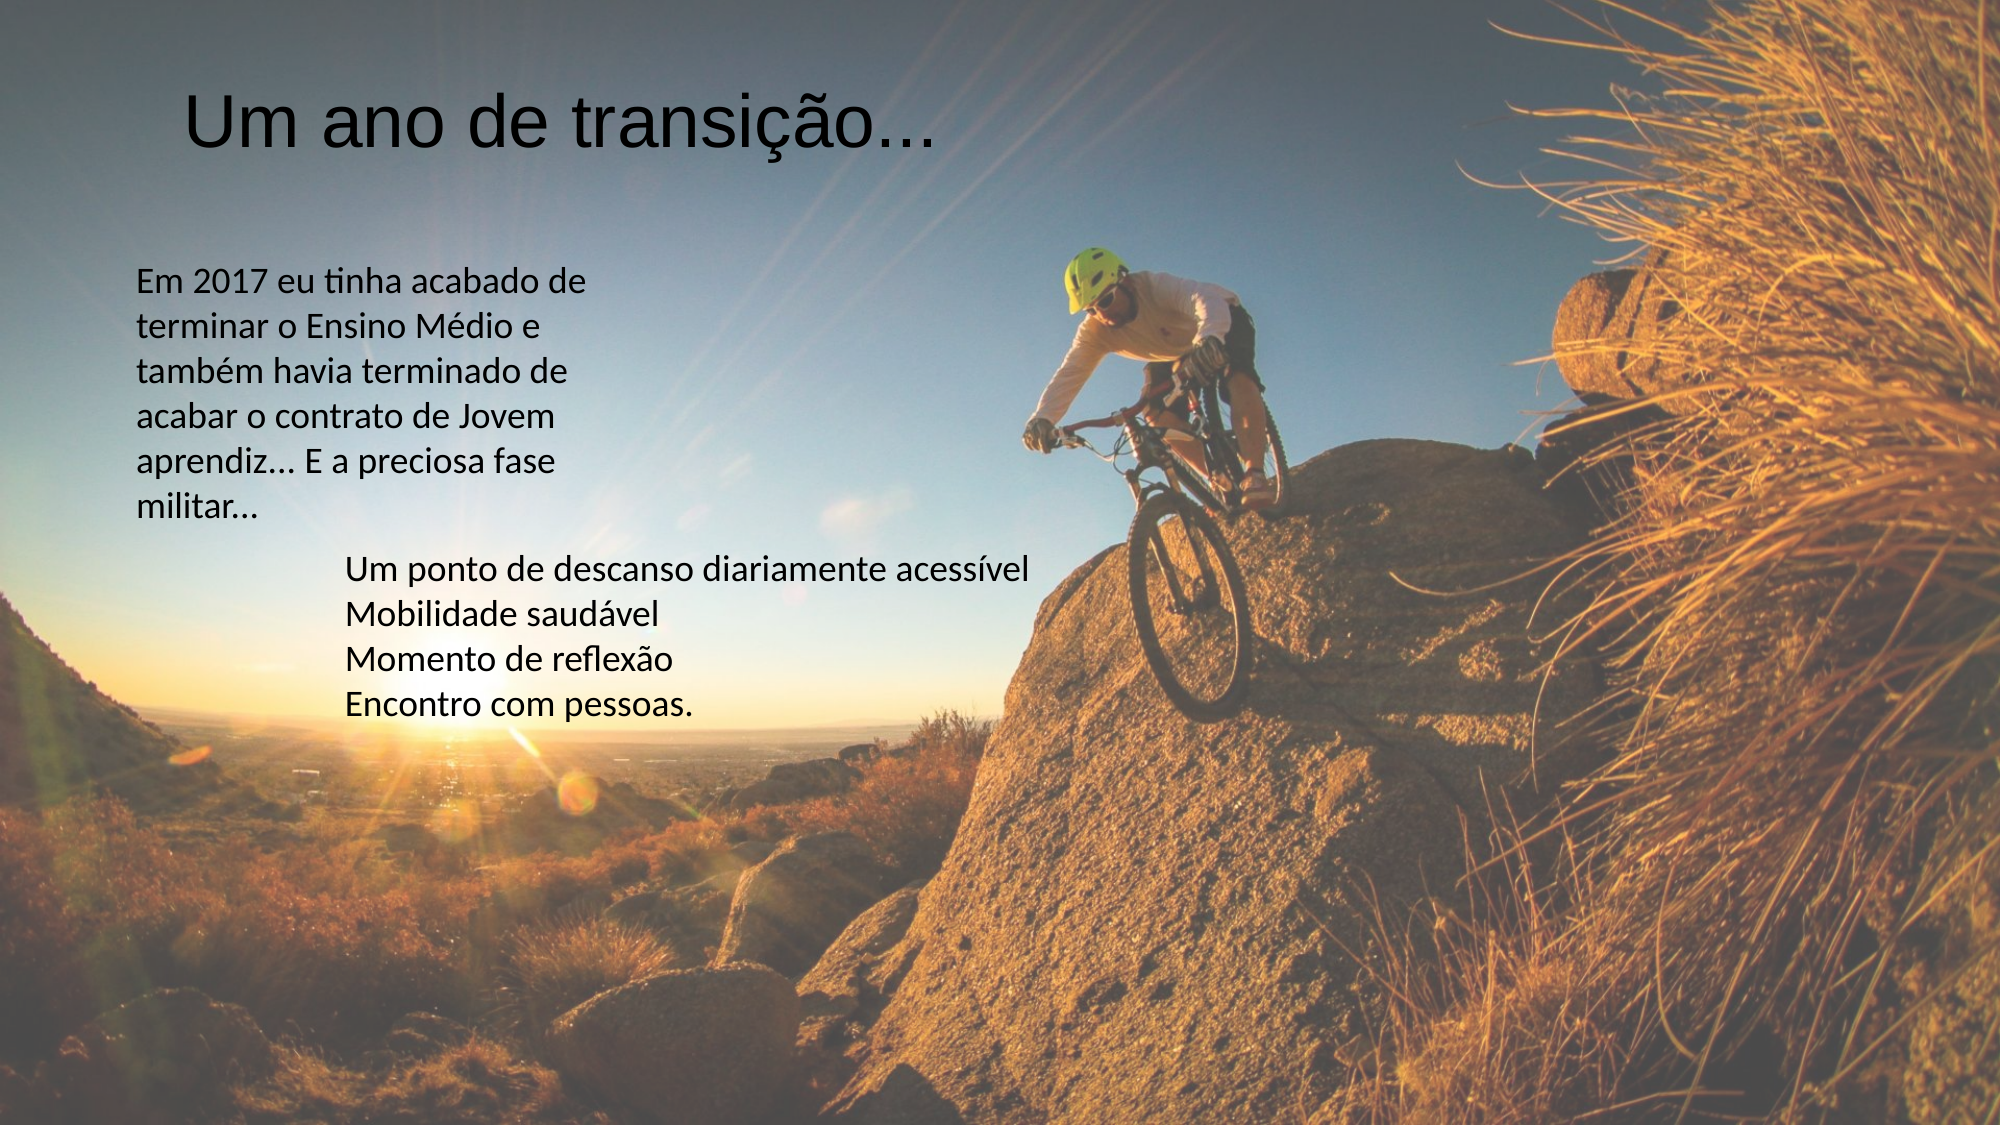

Um ano de transição...
Em 2017 eu tinha acabado de terminar o Ensino Médio e também havia terminado de acabar o contrato de Jovem aprendiz... E a preciosa fase militar...

Um ponto de descanso diariamente acessível
Mobilidade saudável
Momento de reflexão
Encontro com pessoas.